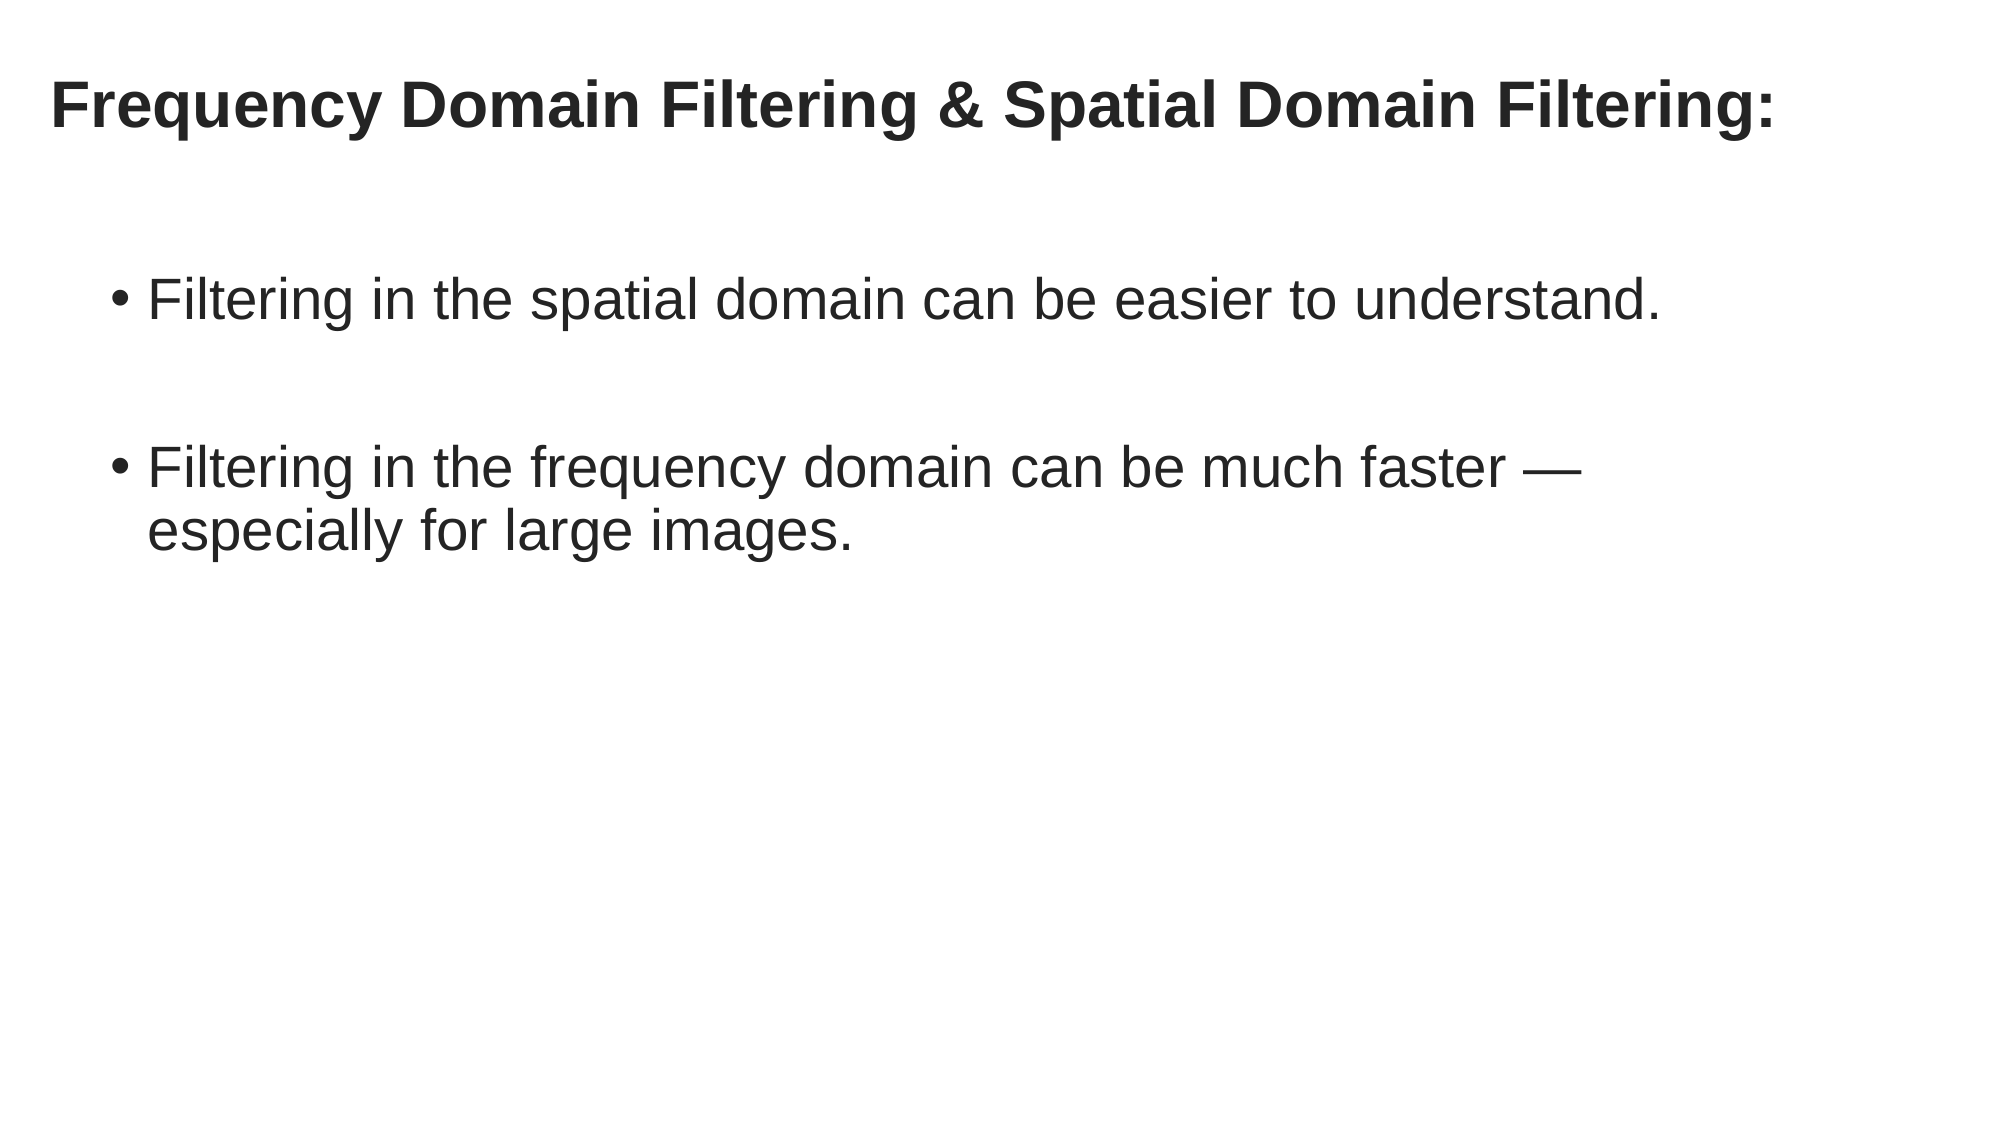

# Frequency Domain Filtering & Spatial Domain Filtering:

Filtering in the spatial domain can be easier to understand.

Filtering in the frequency domain can be much faster — especially for large images.